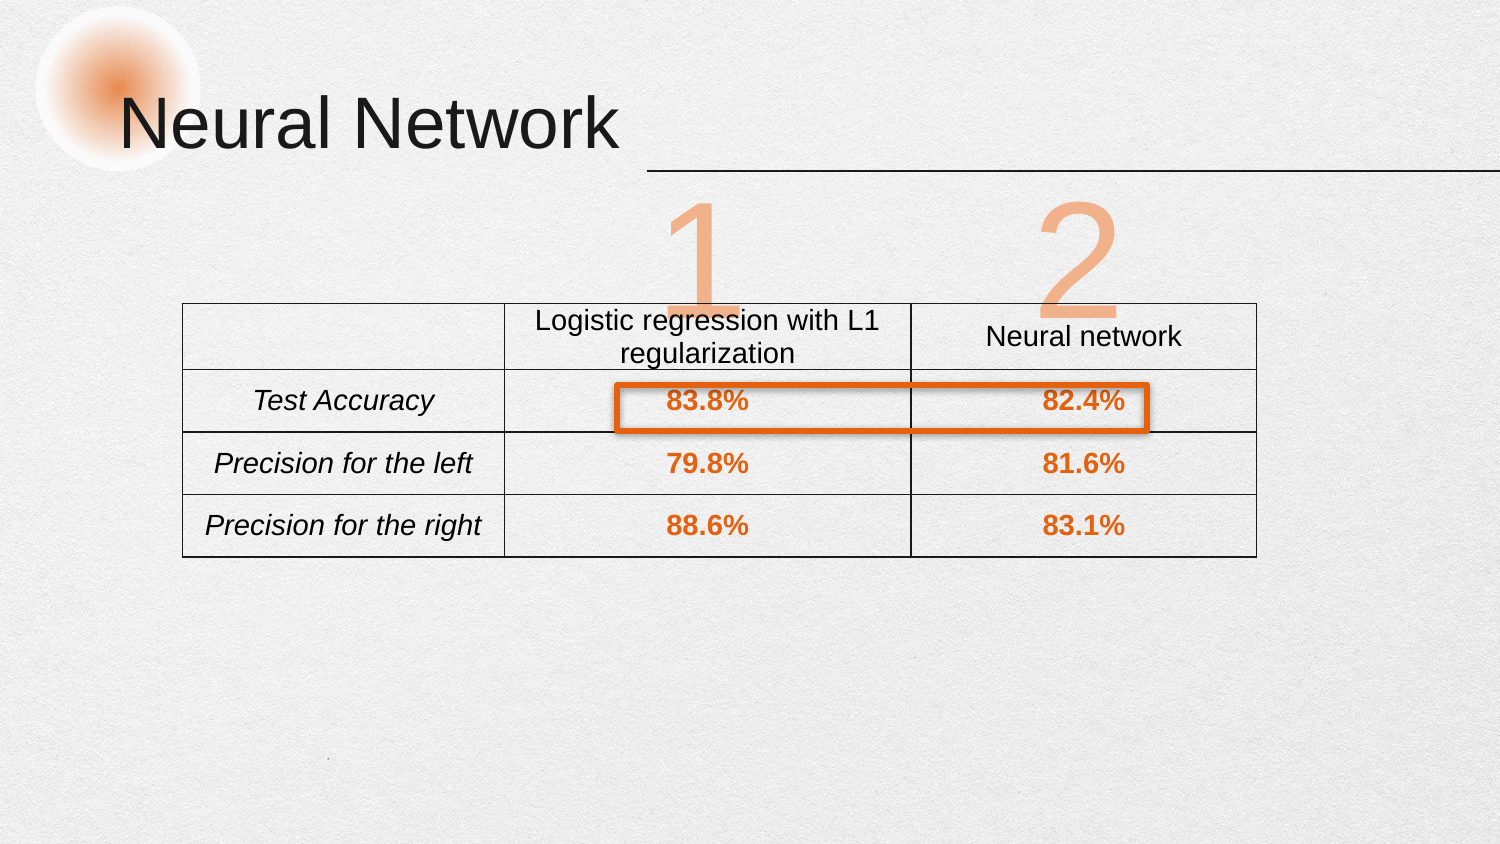

# Neural Network
1
2
|  | Logistic regression with L1 regularization | Neural network |
| --- | --- | --- |
| Test Accuracy | 83.8% | 82.4% |
| Precision for the left | 79.8% | 81.6% |
| Precision for the right | 88.6% | 83.1% |